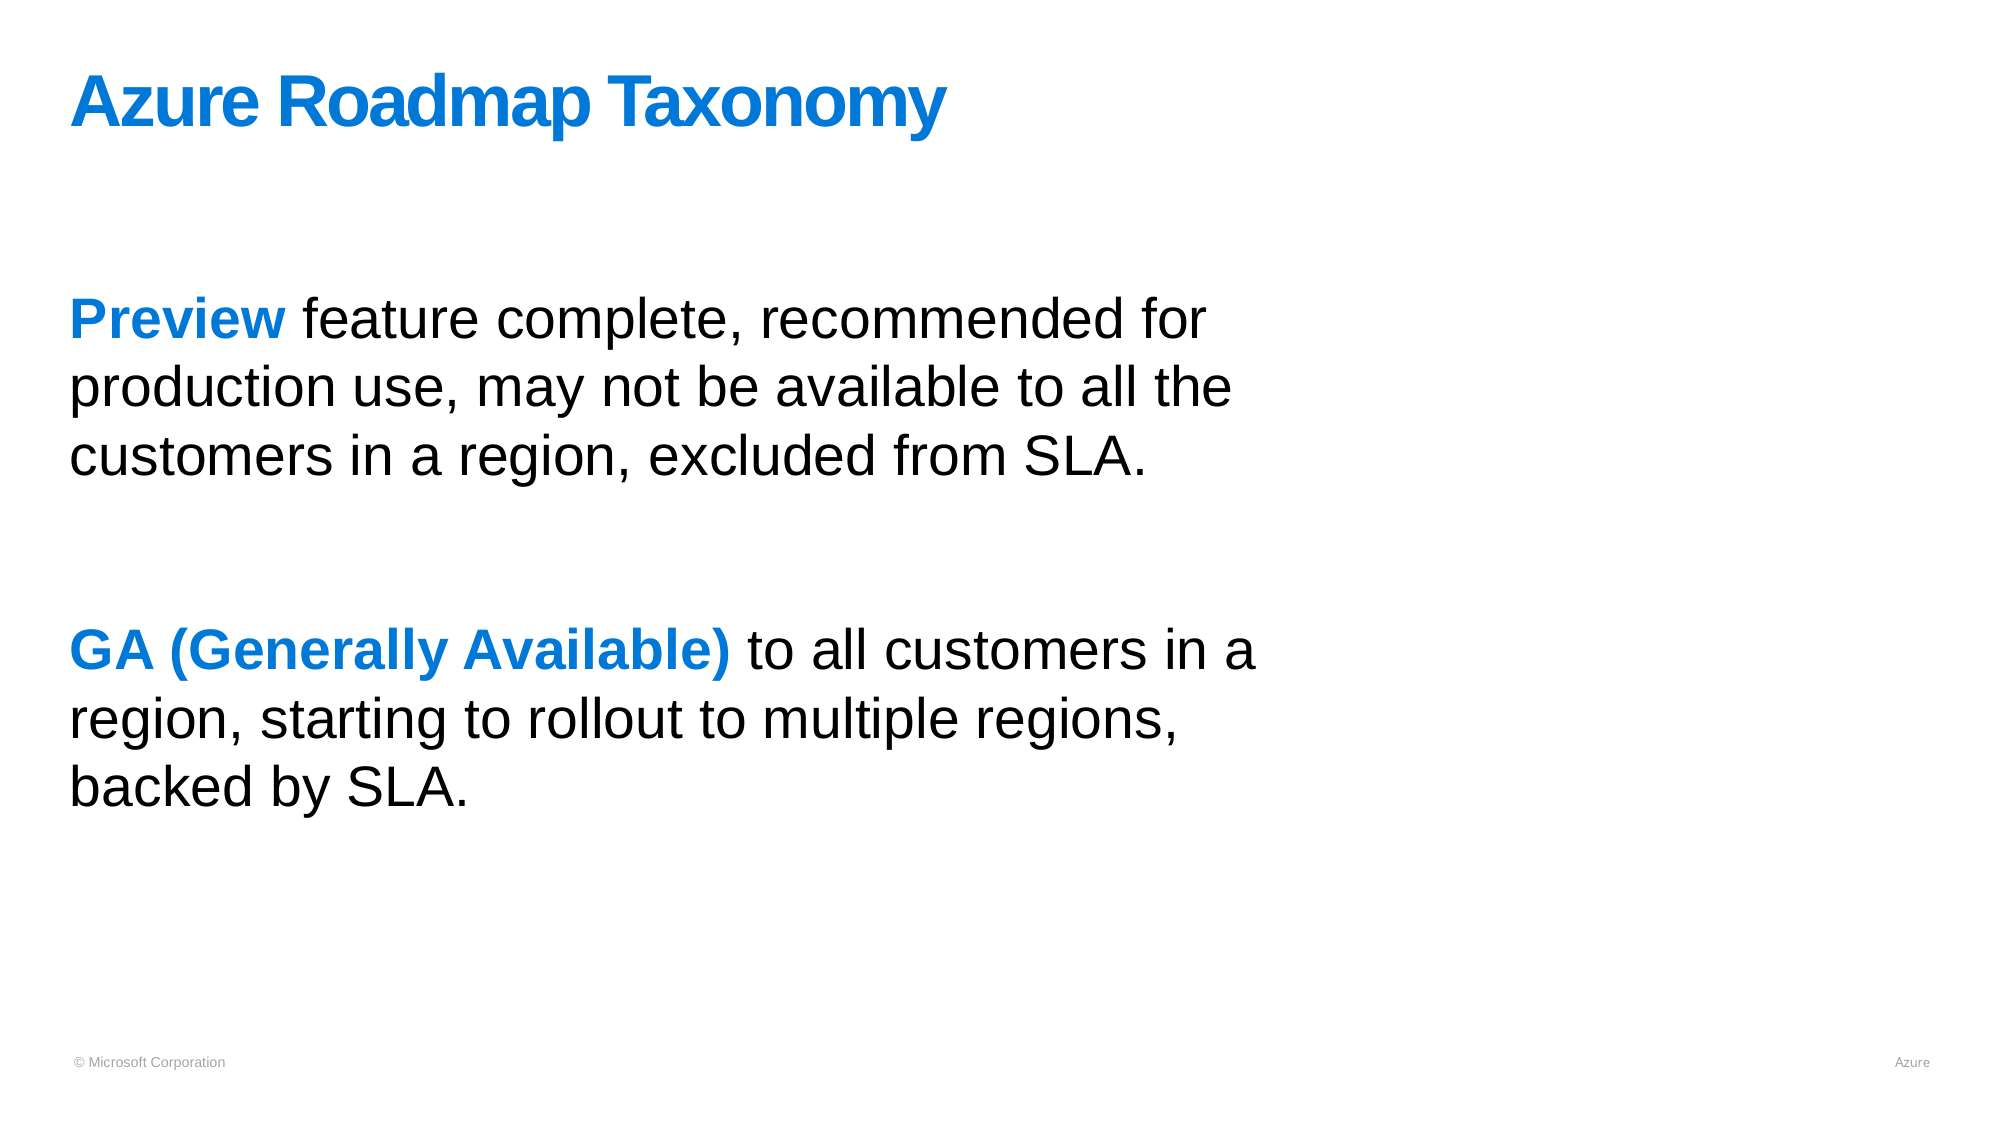

# Azure Roadmap Taxonomy

Preview feature complete, recommended for production use, may not be available to all the customers in a region, excluded from SLA.

GA (Generally Available) to all customers in a region, starting to rollout to multiple regions, backed by SLA.